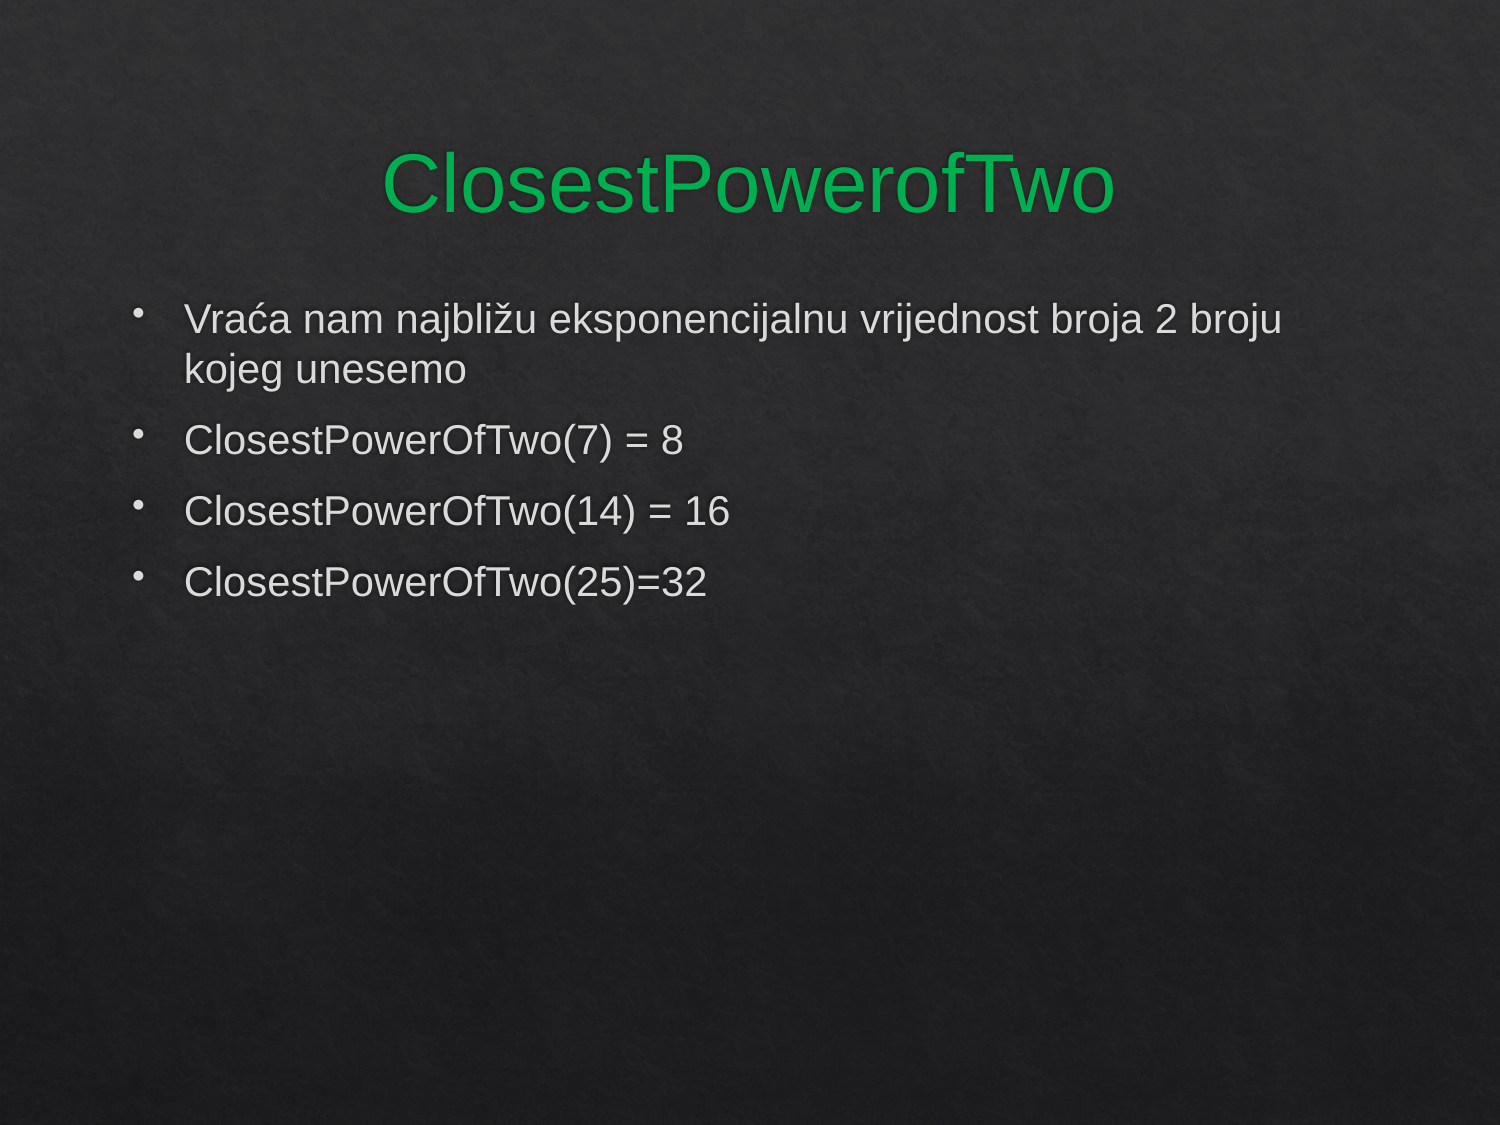

# ClosestPowerofTwo
Vraća nam najbližu eksponencijalnu vrijednost broja 2 broju kojeg unesemo
ClosestPowerOfTwo(7) = 8
ClosestPowerOfTwo(14) = 16
ClosestPowerOfTwo(25)=32